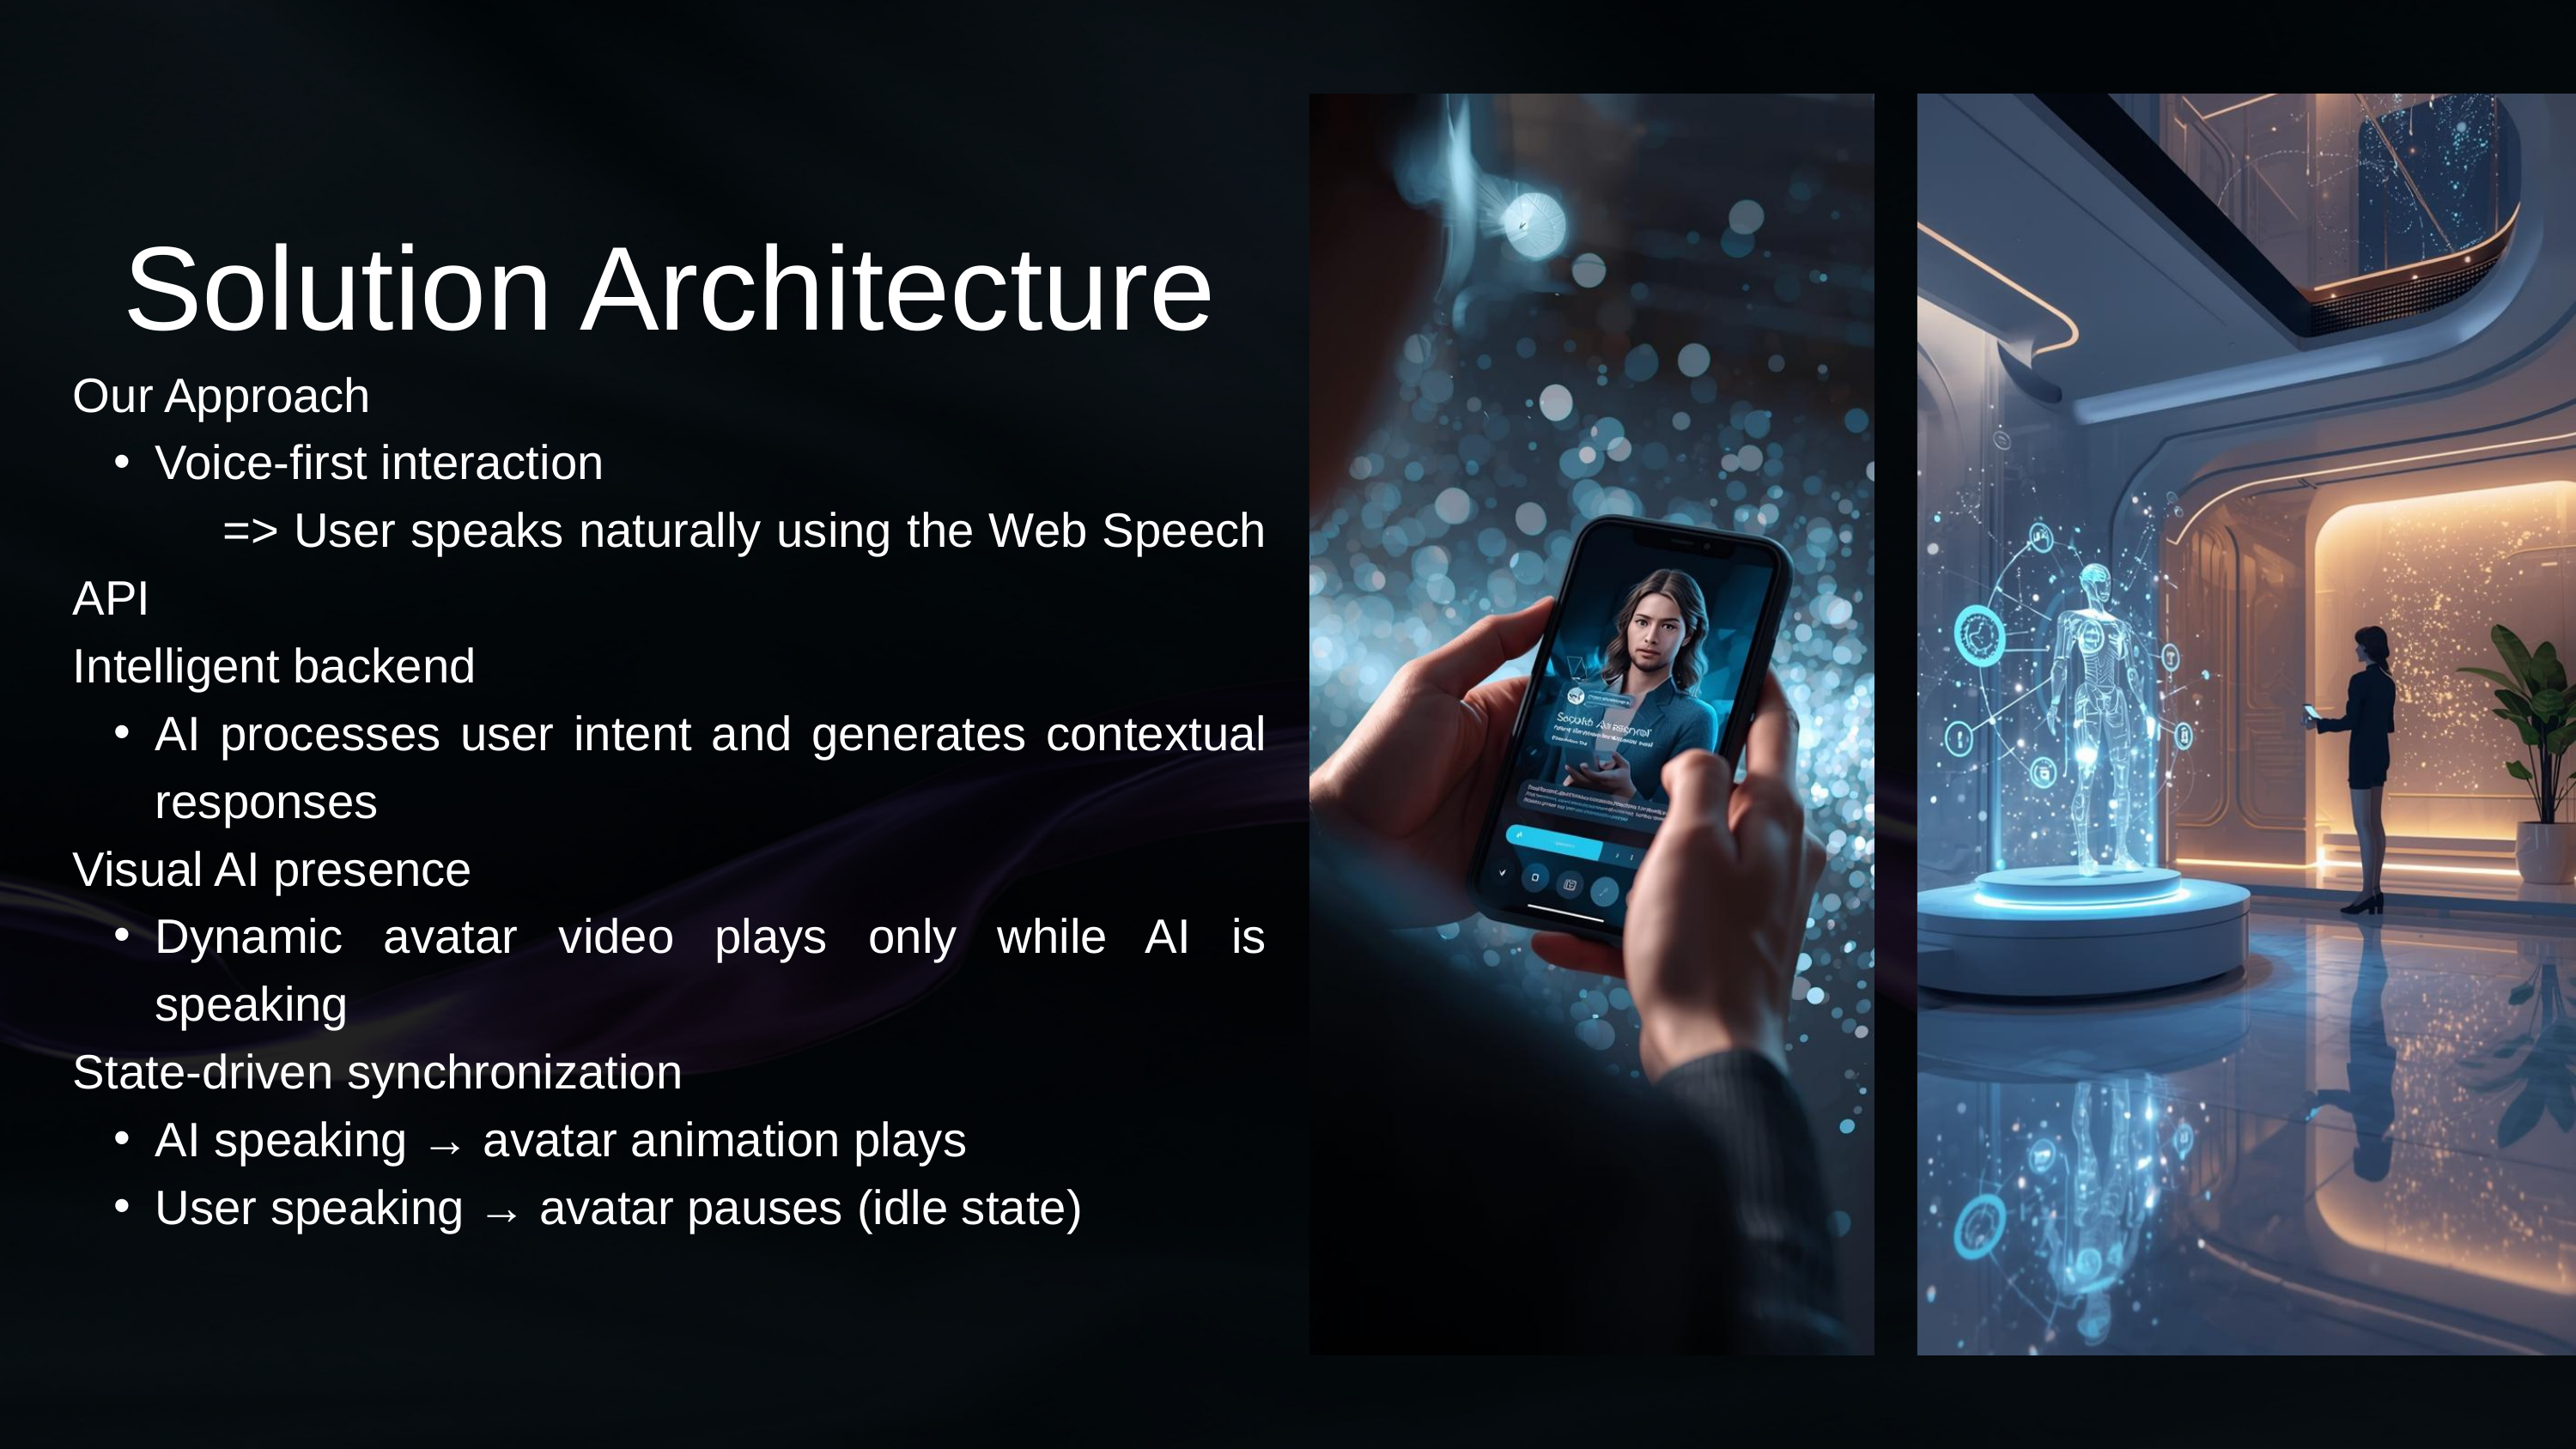

Solution Architecture
Our Approach
Voice-first interaction
          => User speaks naturally using the Web Speech API
Intelligent backend
AI processes user intent and generates contextual responses
Visual AI presence
Dynamic avatar video plays only while AI is speaking
State-driven synchronization
AI speaking → avatar animation plays
User speaking → avatar pauses (idle state)